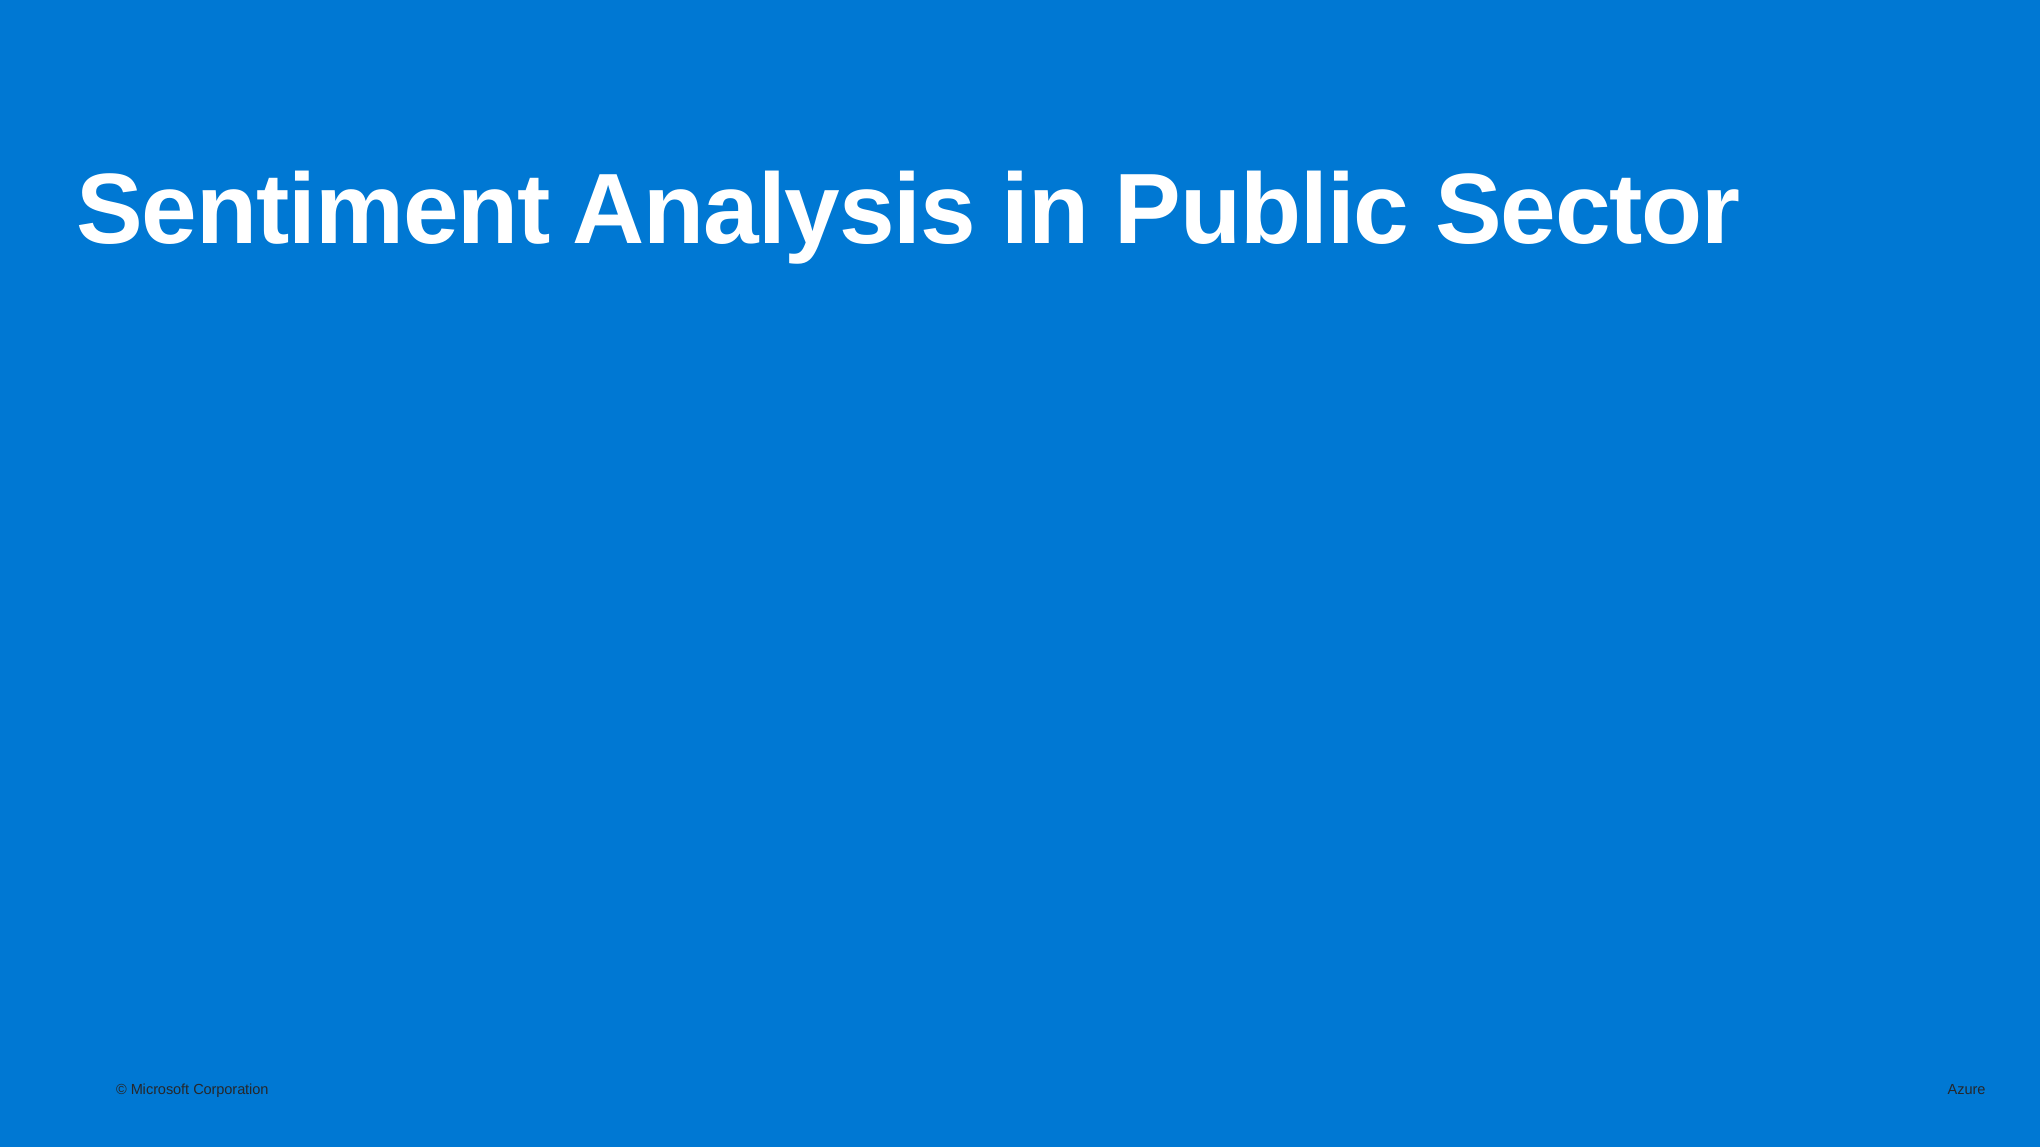

# Sentiment Analysis in Public Sector
© Microsoft Corporation                                                                                  								                                Azure